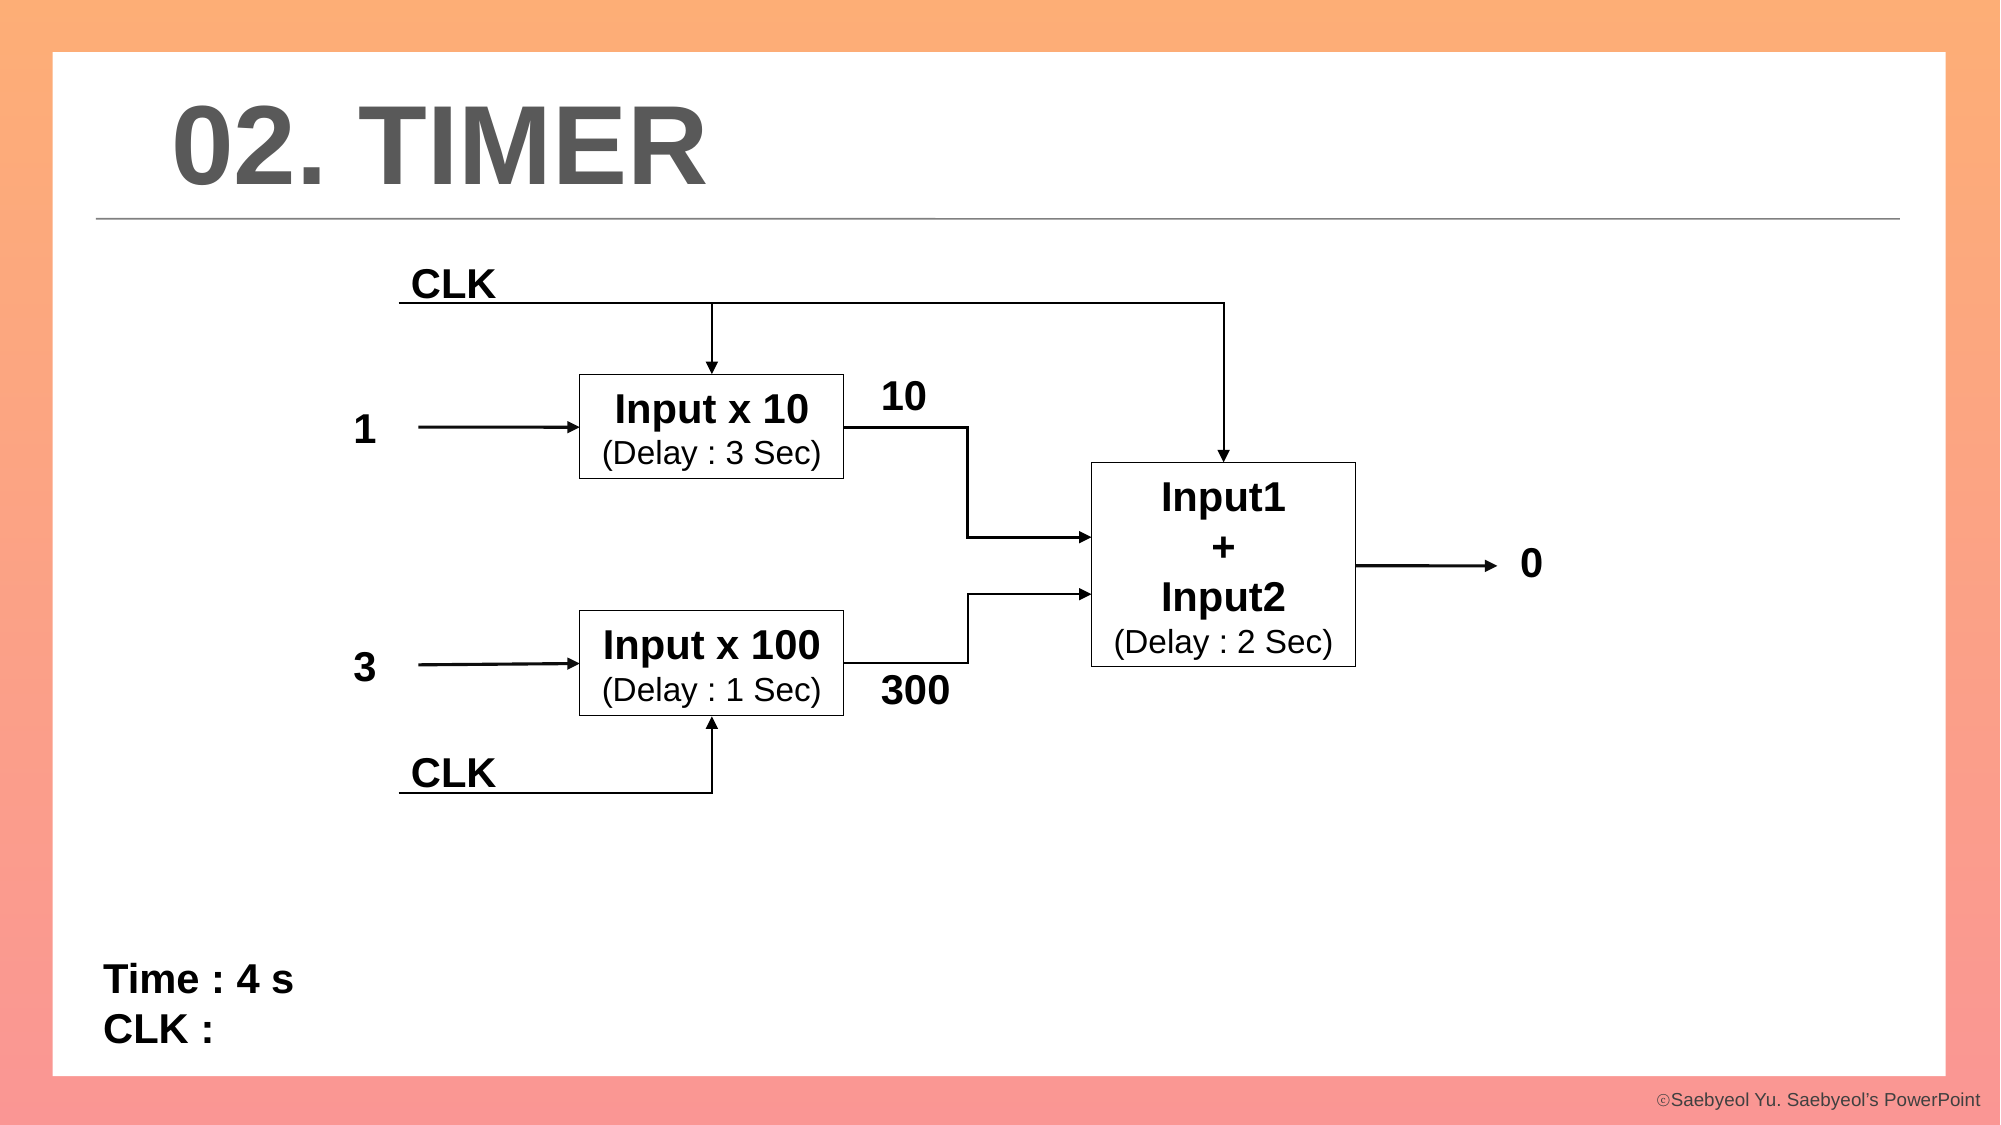

02. TIMER
CLK

10
Input x 10
(Delay : 3 Sec)
1

Input1
+
Input2
(Delay : 2 Sec)
0

Input x 100
(Delay : 1 Sec)
3
300

CLK
Time : 4 s
CLK :